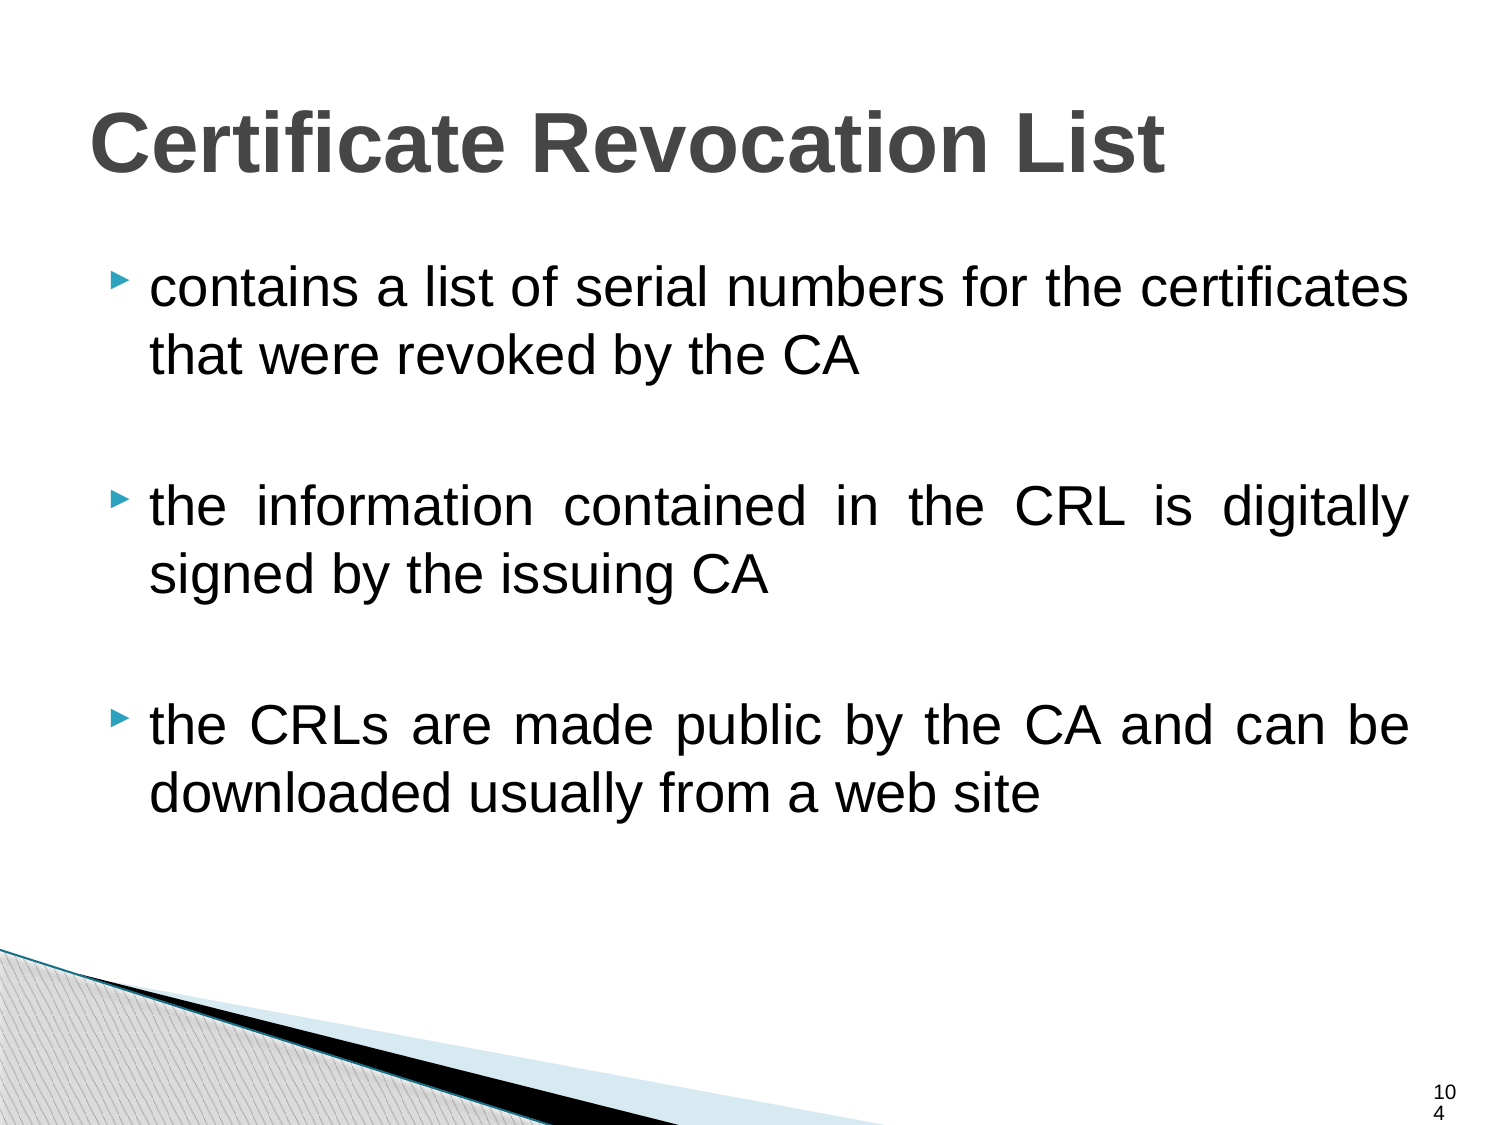

# Certificate Revocation List
contains a list of serial numbers for the certificates that were revoked by the CA

the information contained in the CRL is digitally signed by the issuing CA

the CRLs are made public by the CA and can be downloaded usually from a web site

104